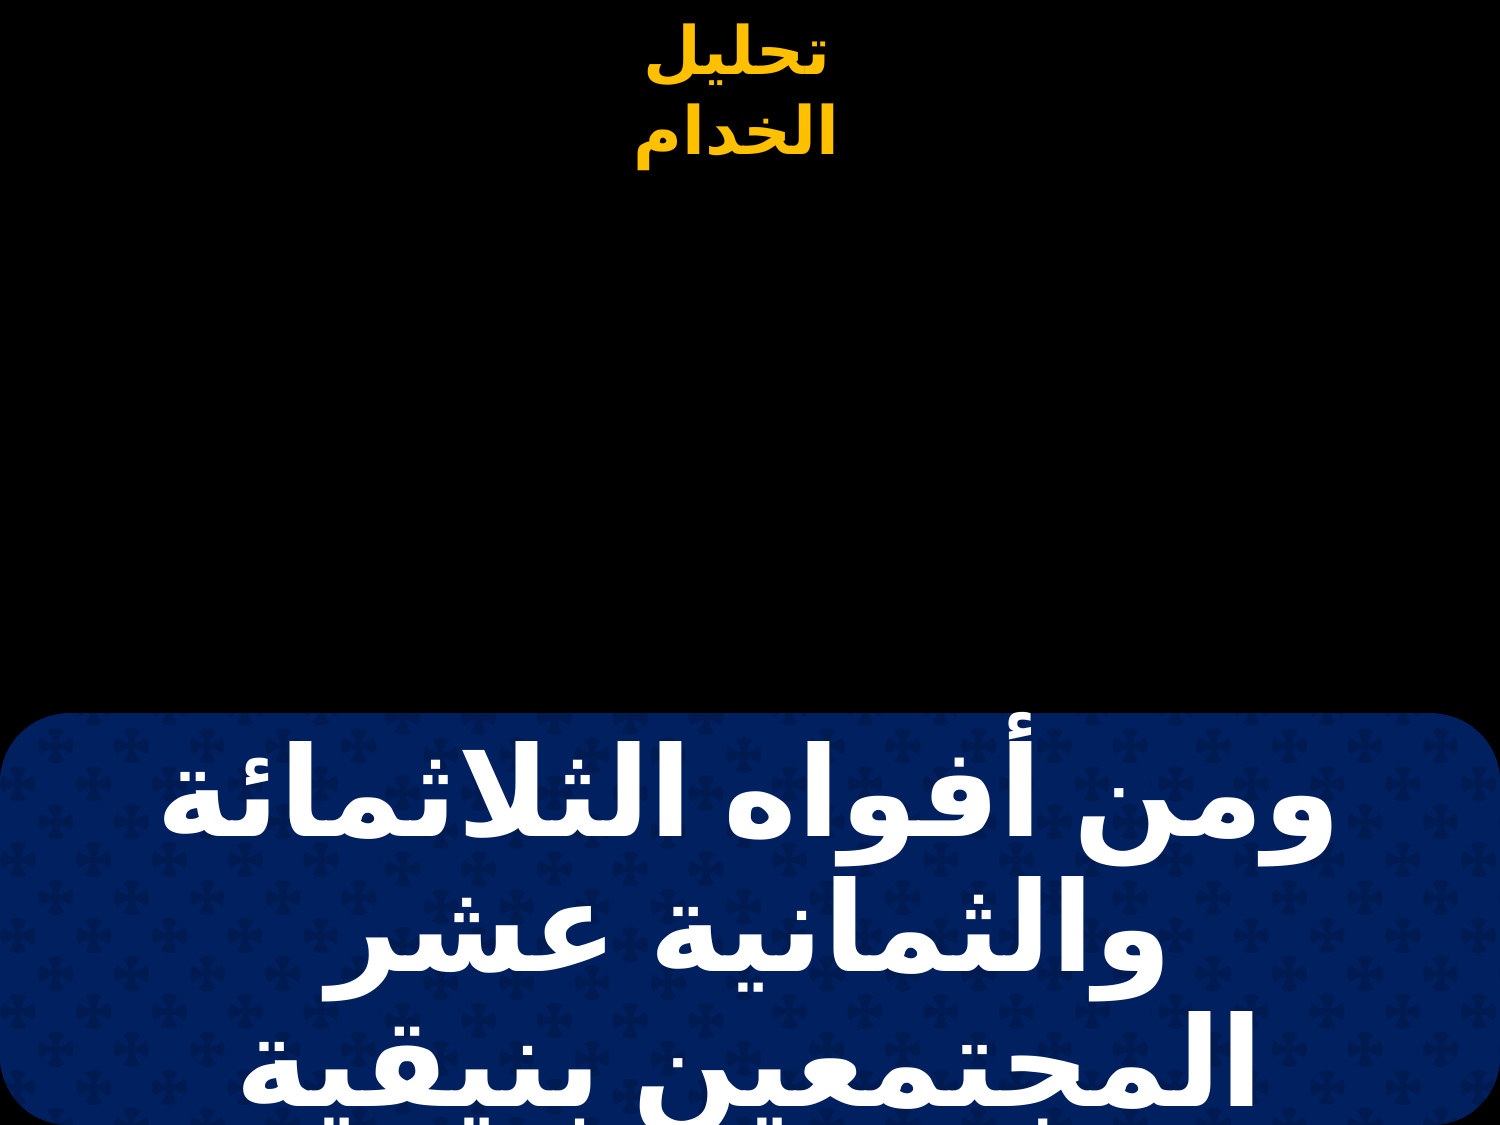

ومن أفواه الثلاثمائة والثمانية عشر المجتمعين بنيقية والمائة و الخمسين بالقسطنطينية و المائتين بأفسس